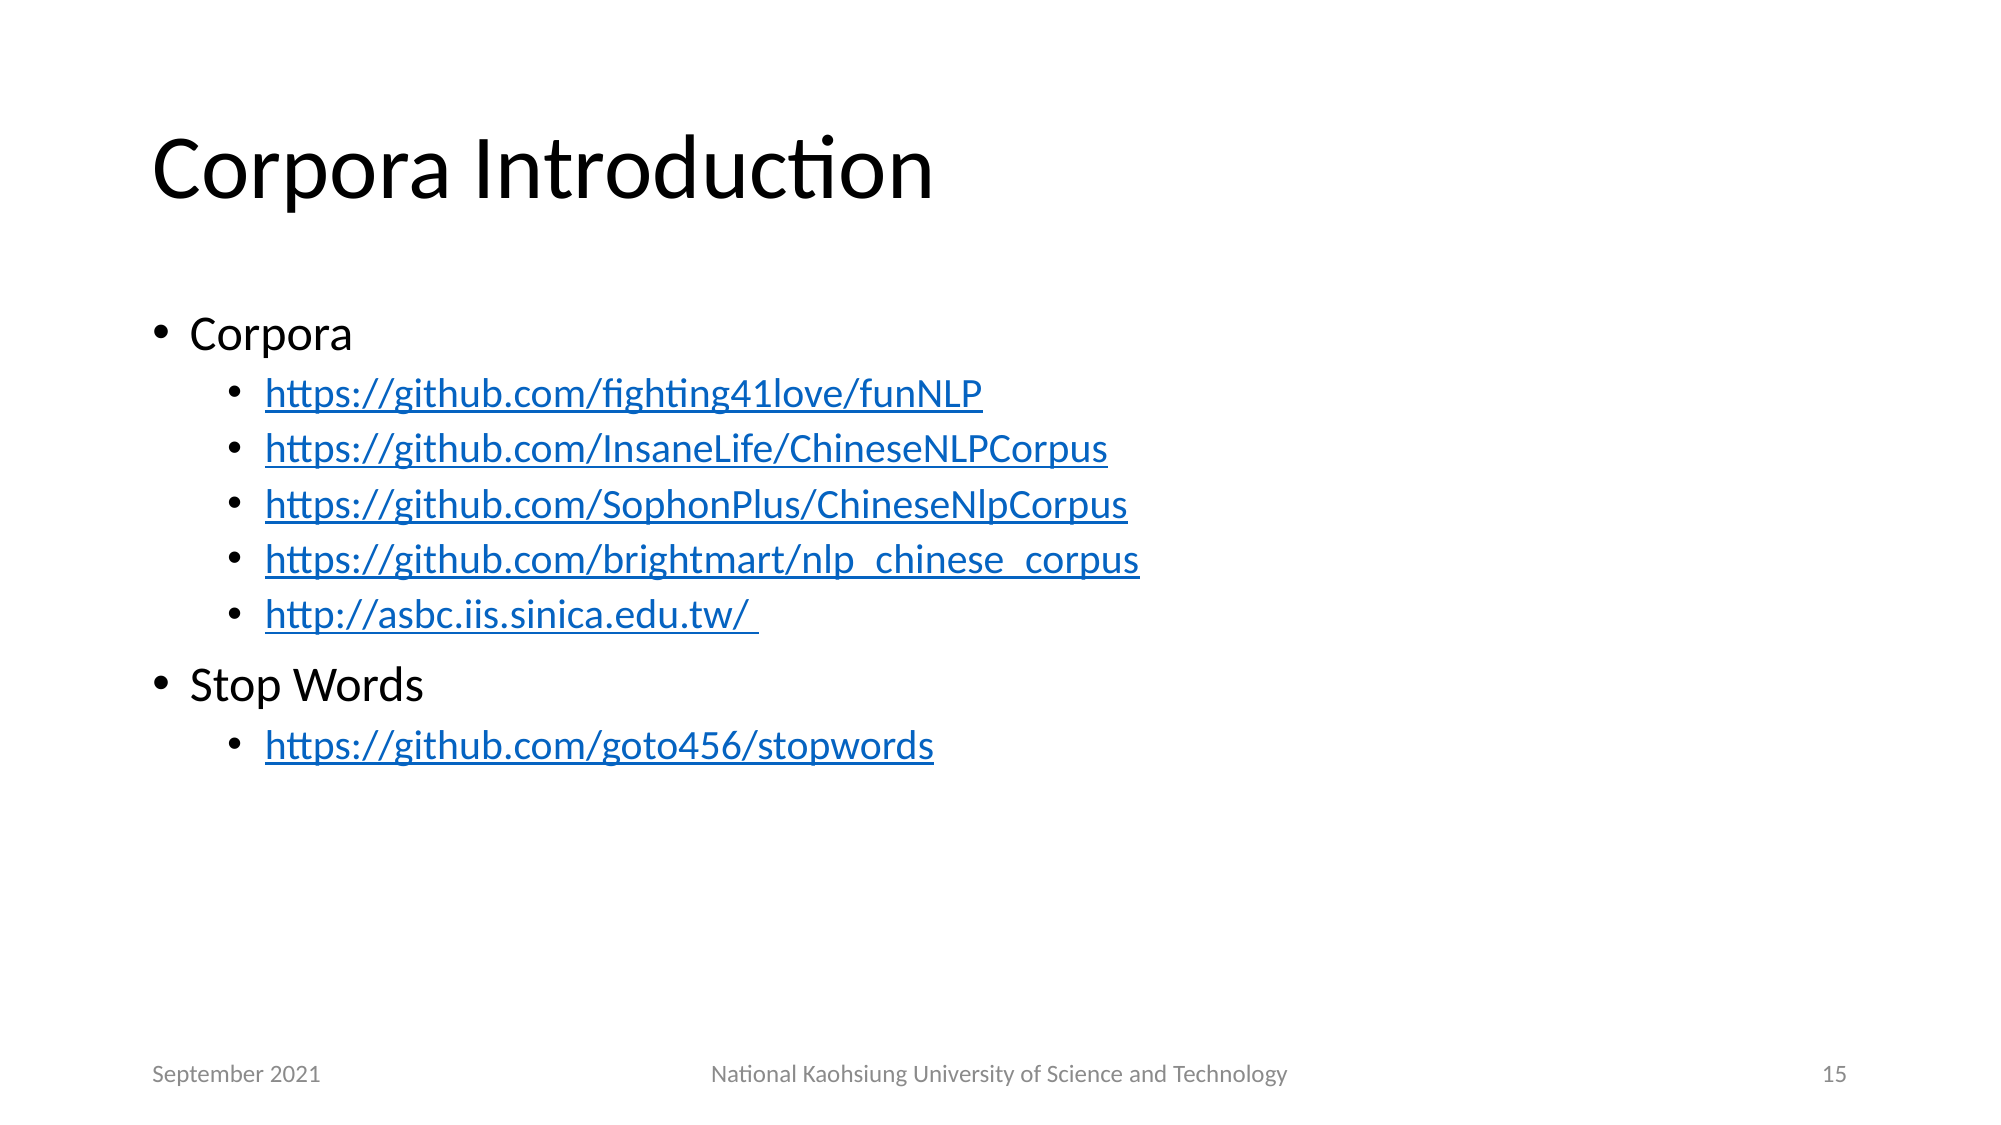

# Corpora Introduction
Corpora
https://github.com/fighting41love/funNLP
https://github.com/InsaneLife/ChineseNLPCorpus
https://github.com/SophonPlus/ChineseNlpCorpus
https://github.com/brightmart/nlp_chinese_corpus
http://asbc.iis.sinica.edu.tw/
Stop Words
https://github.com/goto456/stopwords

September 2021
National Kaohsiung University of Science and Technology
15